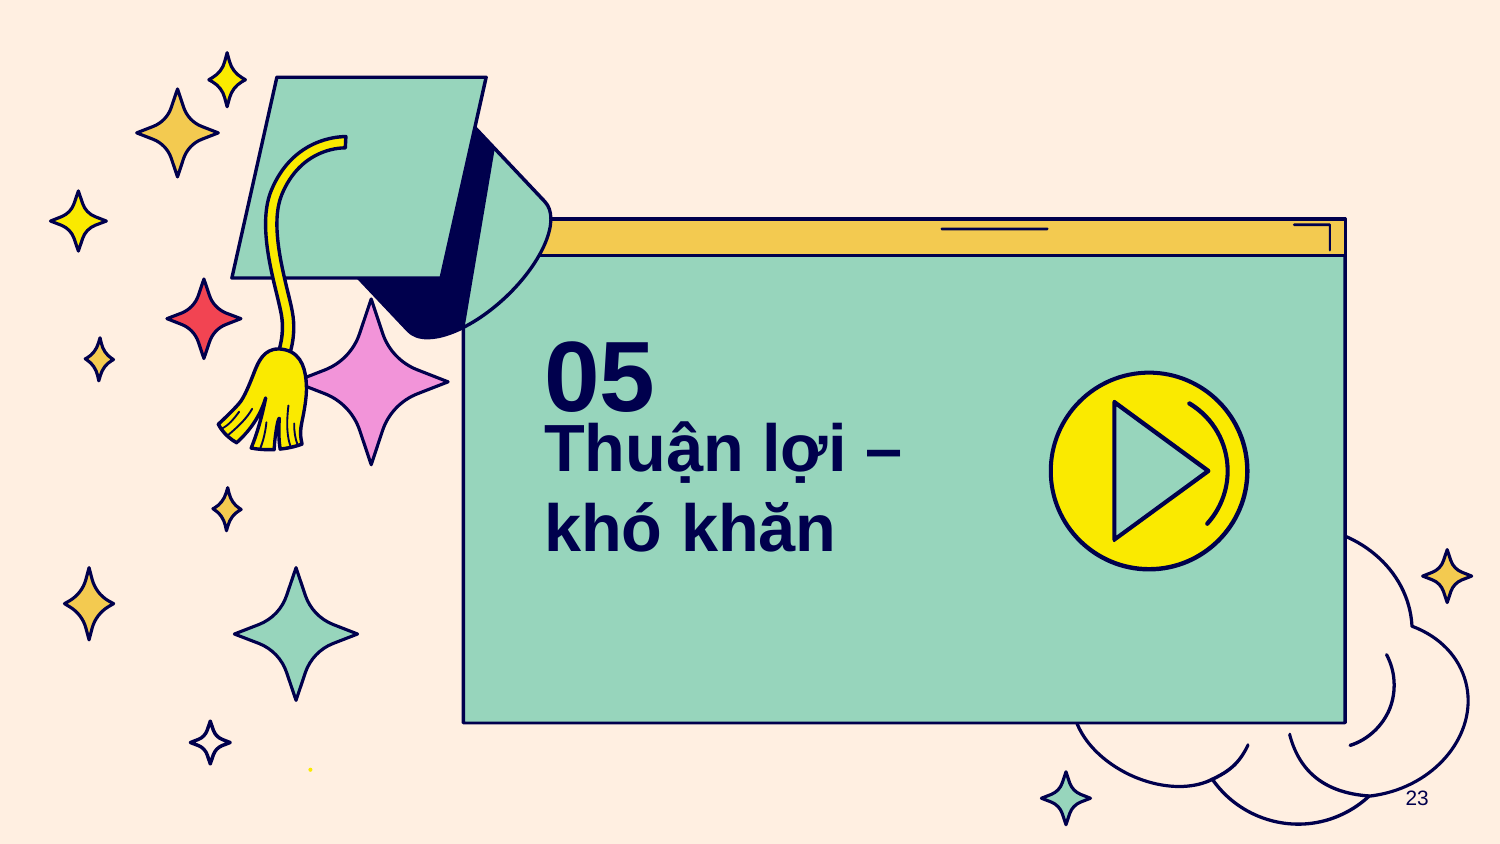

05
# Thuận lợi – khó khăn
23